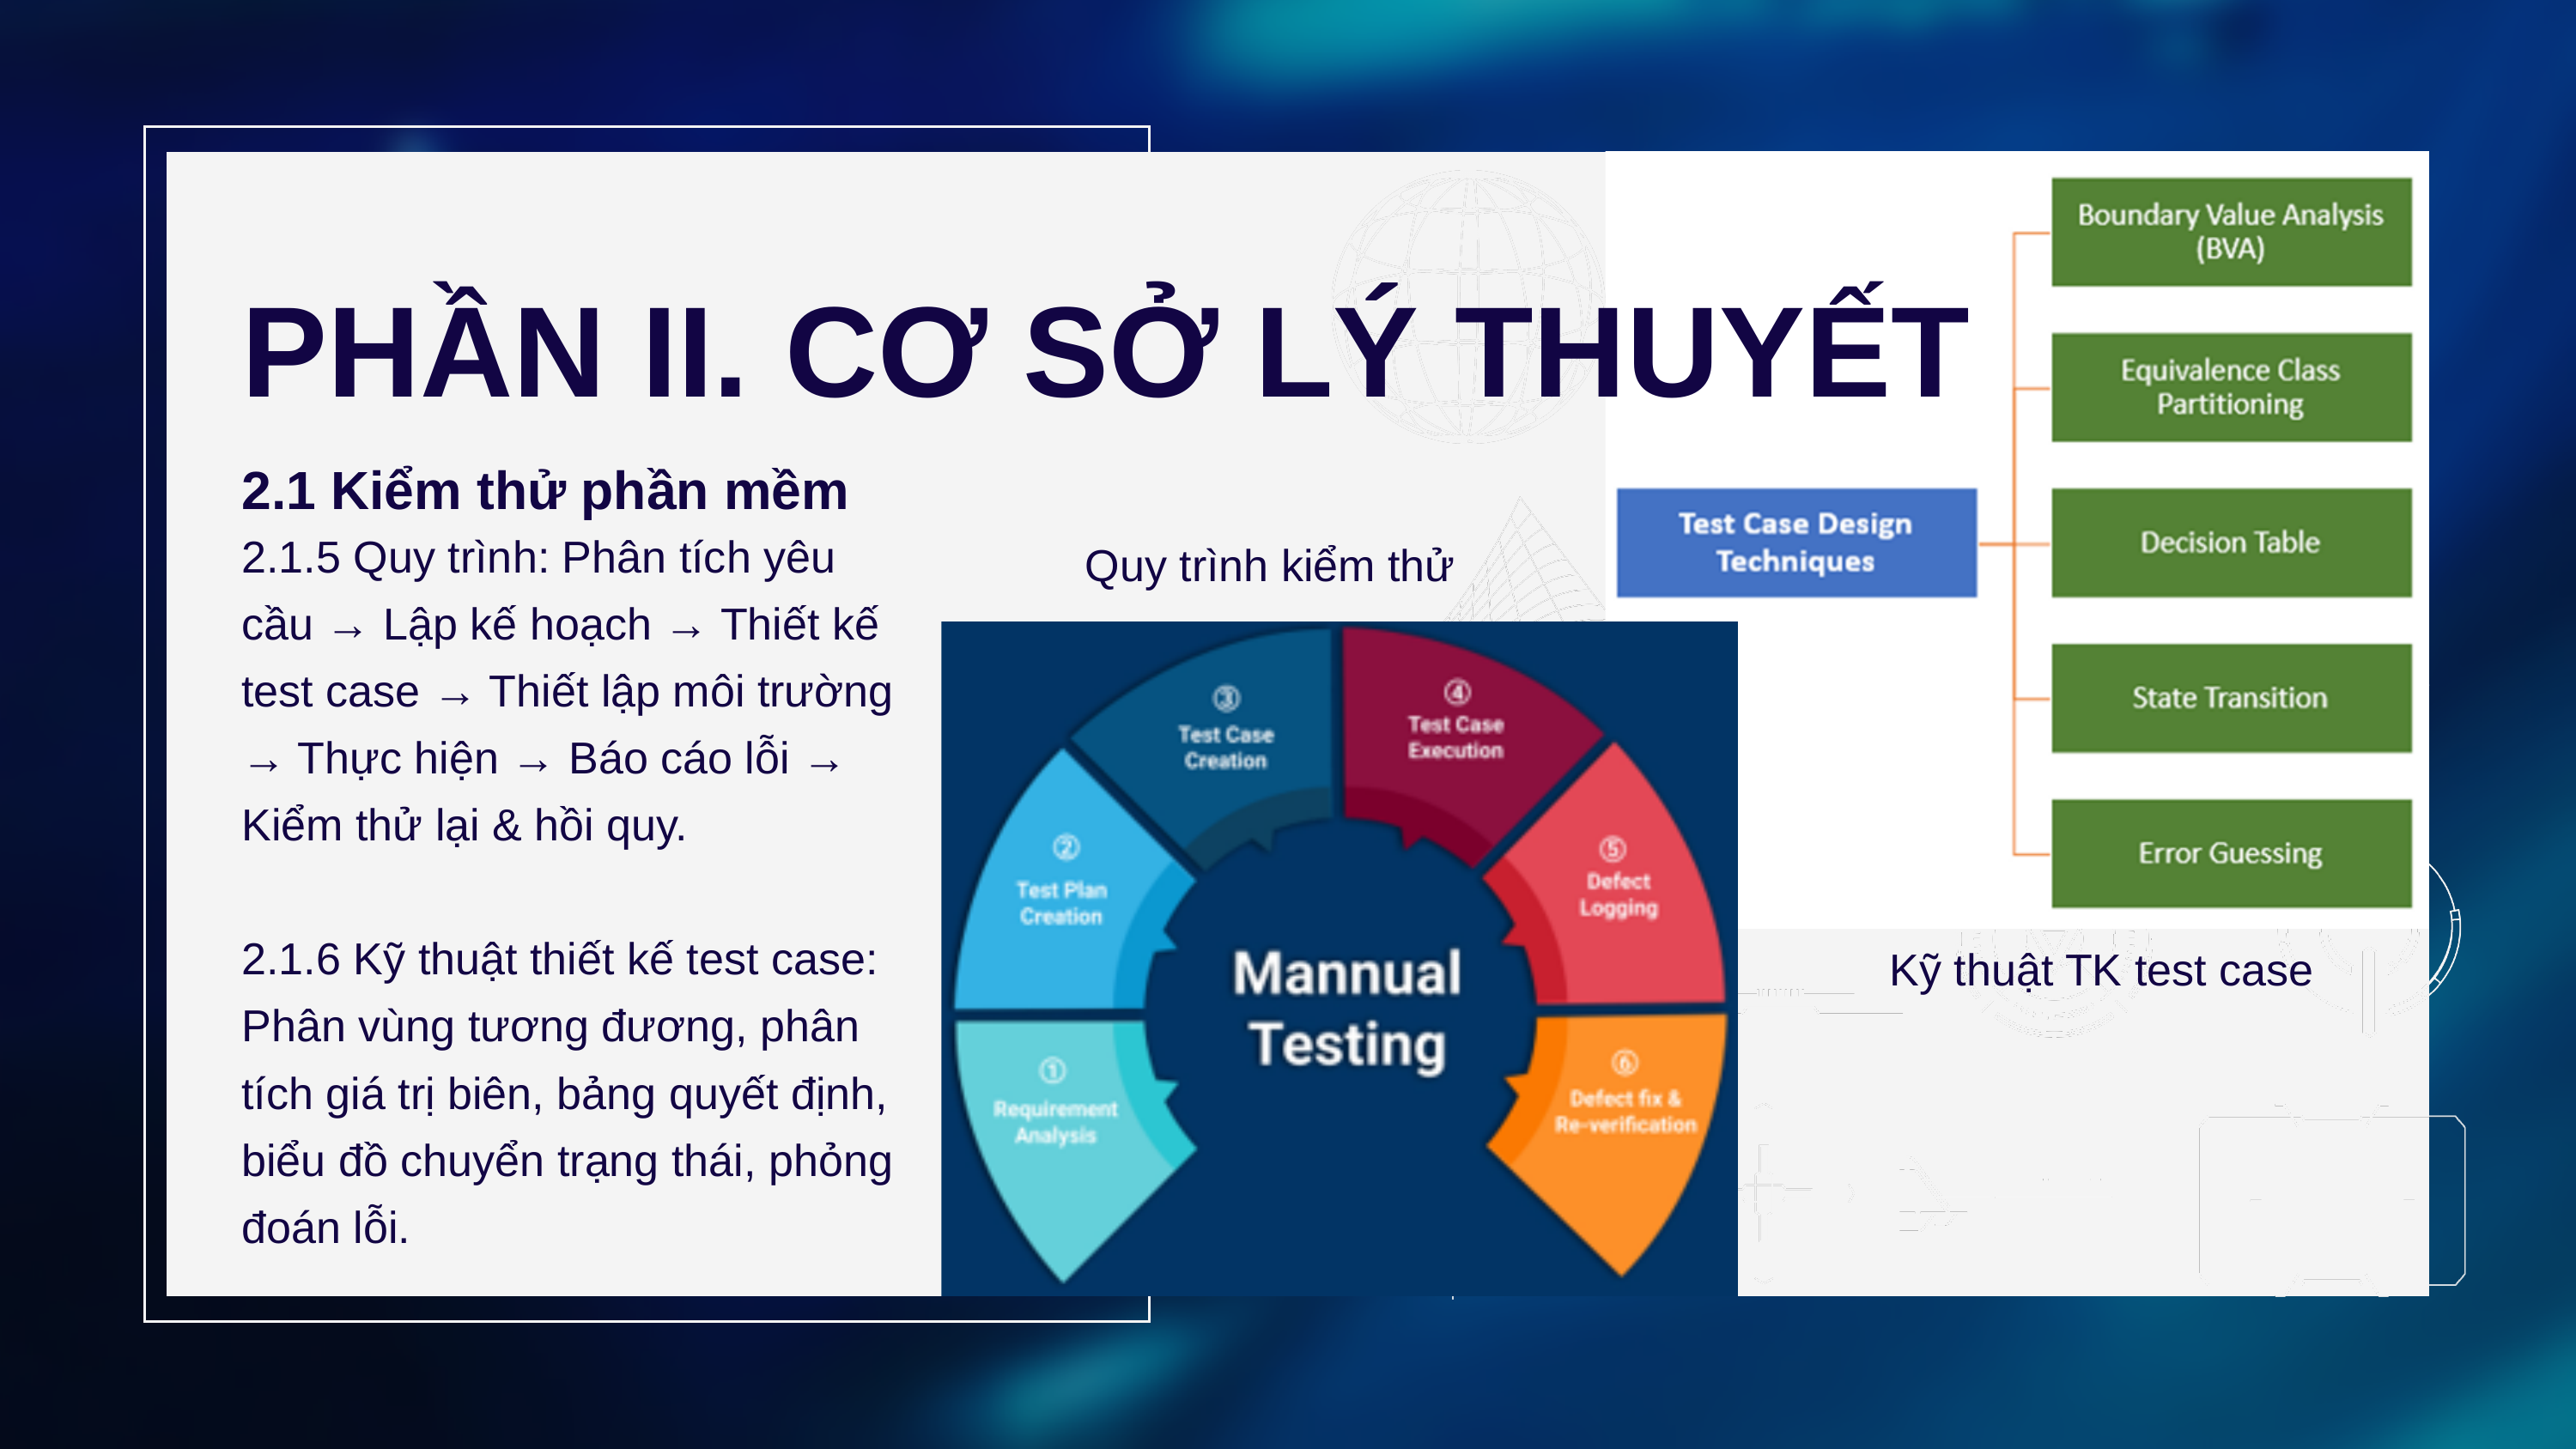

PHẦN II. CƠ SỞ LÝ THUYẾT
2.1 Kiểm thử phần mềm

2.1.5 Quy trình: Phân tích yêu cầu → Lập kế hoạch → Thiết kế test case → Thiết lập môi trường → Thực hiện → Báo cáo lỗi → Kiểm thử lại & hồi quy.

2.1.6 Kỹ thuật thiết kế test case: Phân vùng tương đương, phân tích giá trị biên, bảng quyết định, biểu đồ chuyển trạng thái, phỏng đoán lỗi.
Quy trình kiểm thử

Kỹ thuật TK test case